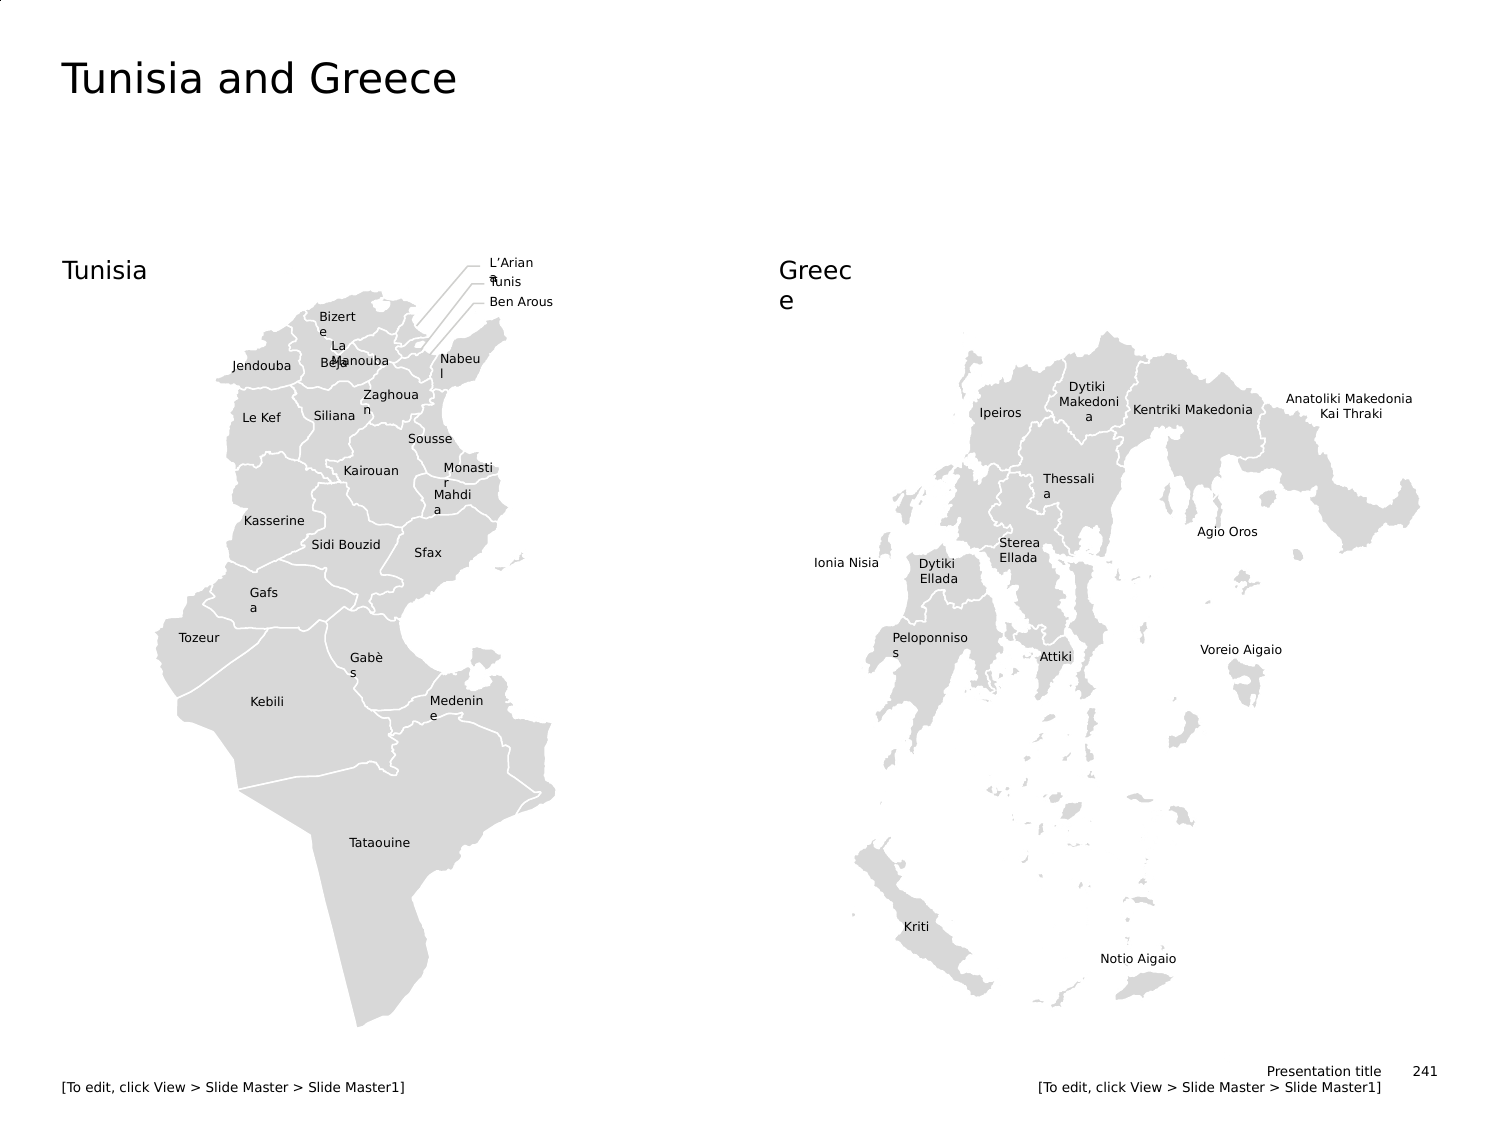

# Tunisia and Greece
Greece
Tunisia
L’Ariana

Tunis

Ben Arous

Bizerte
La Manouba
Nabeul
Béja
Jendouba
Zaghouan
Siliana
Le Kef
Sousse
Monastir
Kairouan
Mahdia
Kasserine
Sidi Bouzid
Sfax
Gafsa
Tozeur
Gabès
Medenine
Kebili
Tataouine

Dytiki
Makedonia
Anatoliki Makedonia
Kai Thraki
Kentriki Makedonia
Ipeiros
Thessalia
Agio Oros
Sterea
Ellada
Ionia Nisia
Dytiki
Ellada
Peloponnisos
Voreio Aigaio
Attiki
Kriti
Notio Aigaio